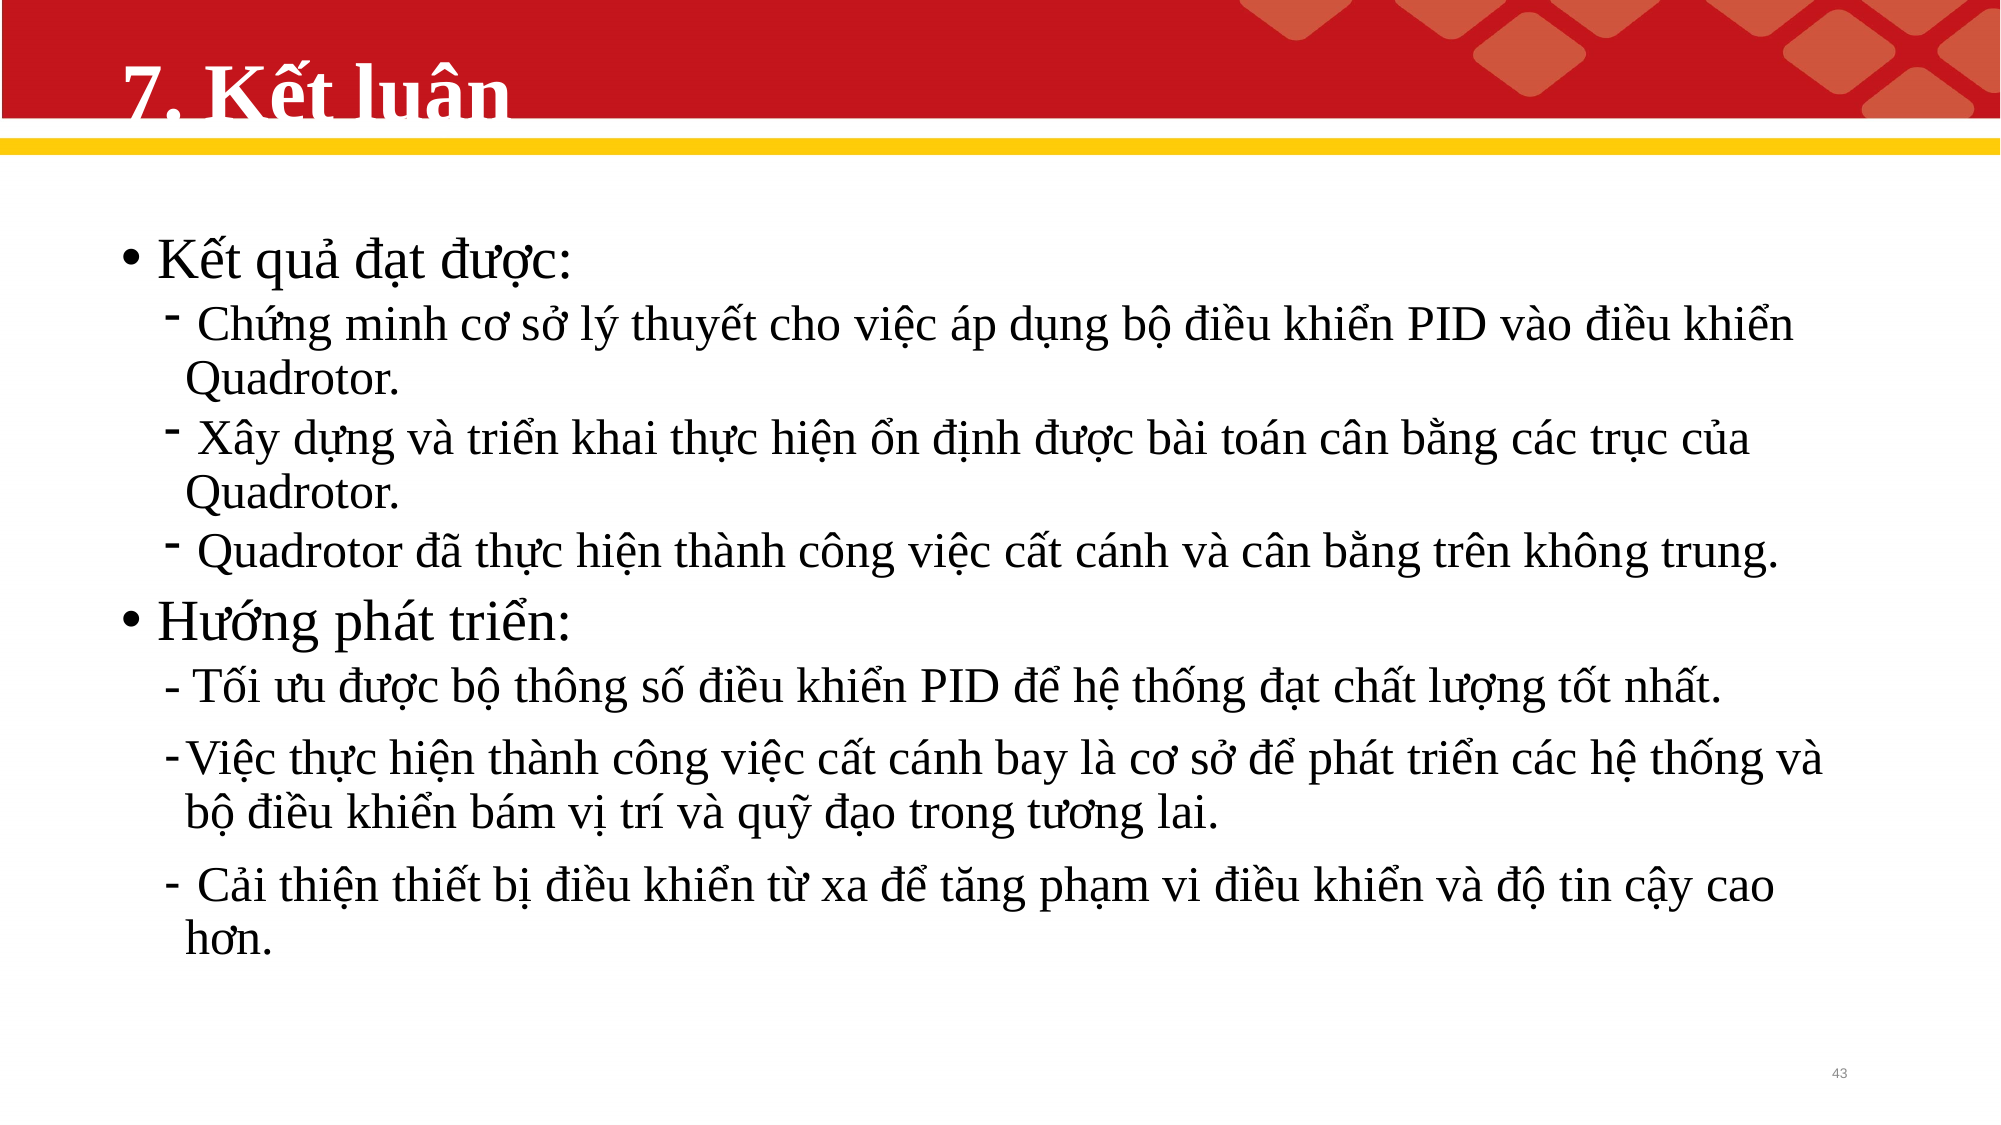

# 7. Kết luận
 Kết quả đạt được:
 Chứng minh cơ sở lý thuyết cho việc áp dụng bộ điều khiển PID vào điều khiển Quadrotor.
 Xây dựng và triển khai thực hiện ổn định được bài toán cân bằng các trục của Quadrotor.
 Quadrotor đã thực hiện thành công việc cất cánh và cân bằng trên không trung.
 Hướng phát triển:
- Tối ưu được bộ thông số điều khiển PID để hệ thống đạt chất lượng tốt nhất.
Việc thực hiện thành công việc cất cánh bay là cơ sở để phát triển các hệ thống và bộ điều khiển bám vị trí và quỹ đạo trong tương lai.
 Cải thiện thiết bị điều khiển từ xa để tăng phạm vi điều khiển và độ tin cậy cao hơn.

43